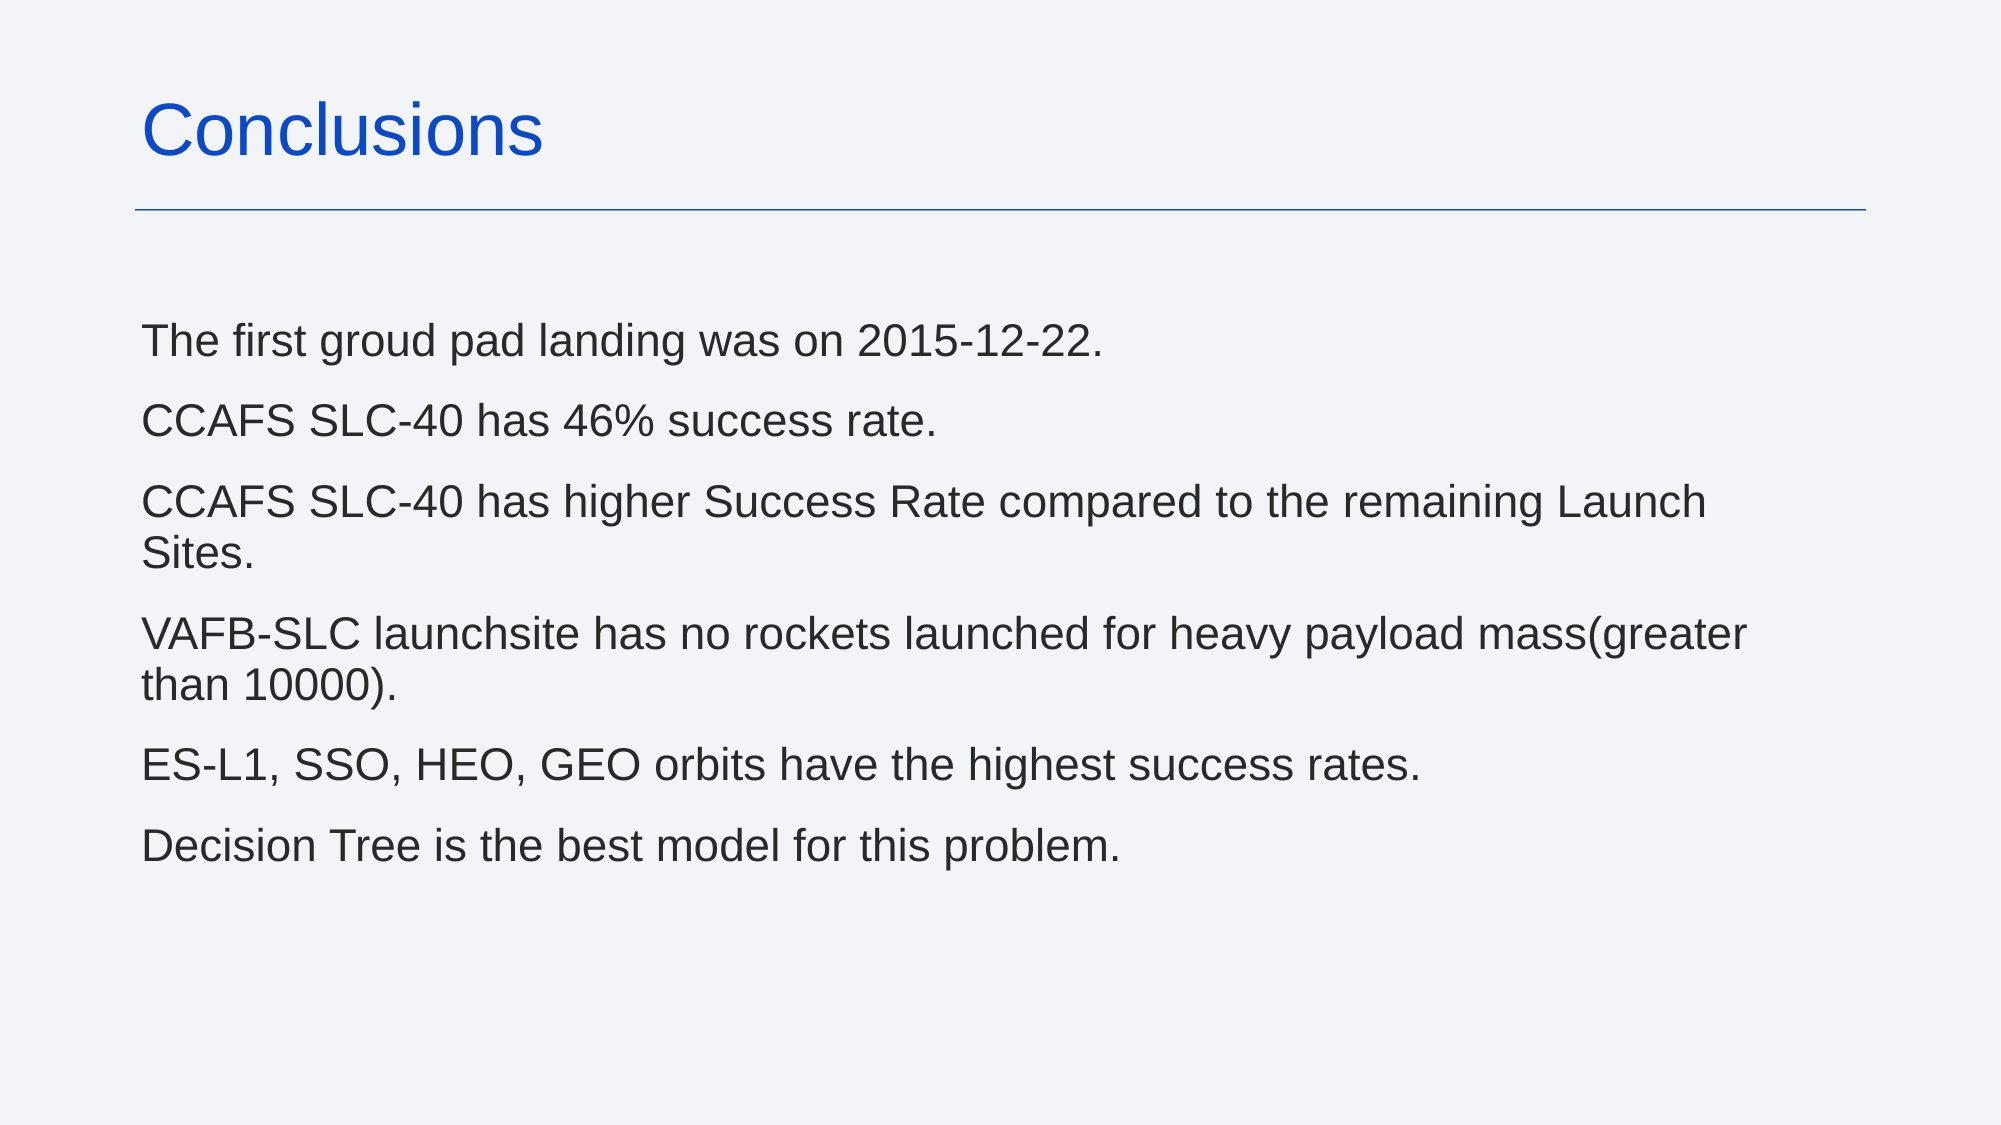

Conclusions
The first groud pad landing was on 2015-12-22.
CCAFS SLC-40 has 46% success rate.
CCAFS SLC-40 has higher Success Rate compared to the remaining Launch Sites.
VAFB-SLC launchsite has no rockets launched for heavy payload mass(greater than 10000).
ES-L1, SSO, HEO, GEO orbits have the highest success rates.
Decision Tree is the best model for this problem.

45